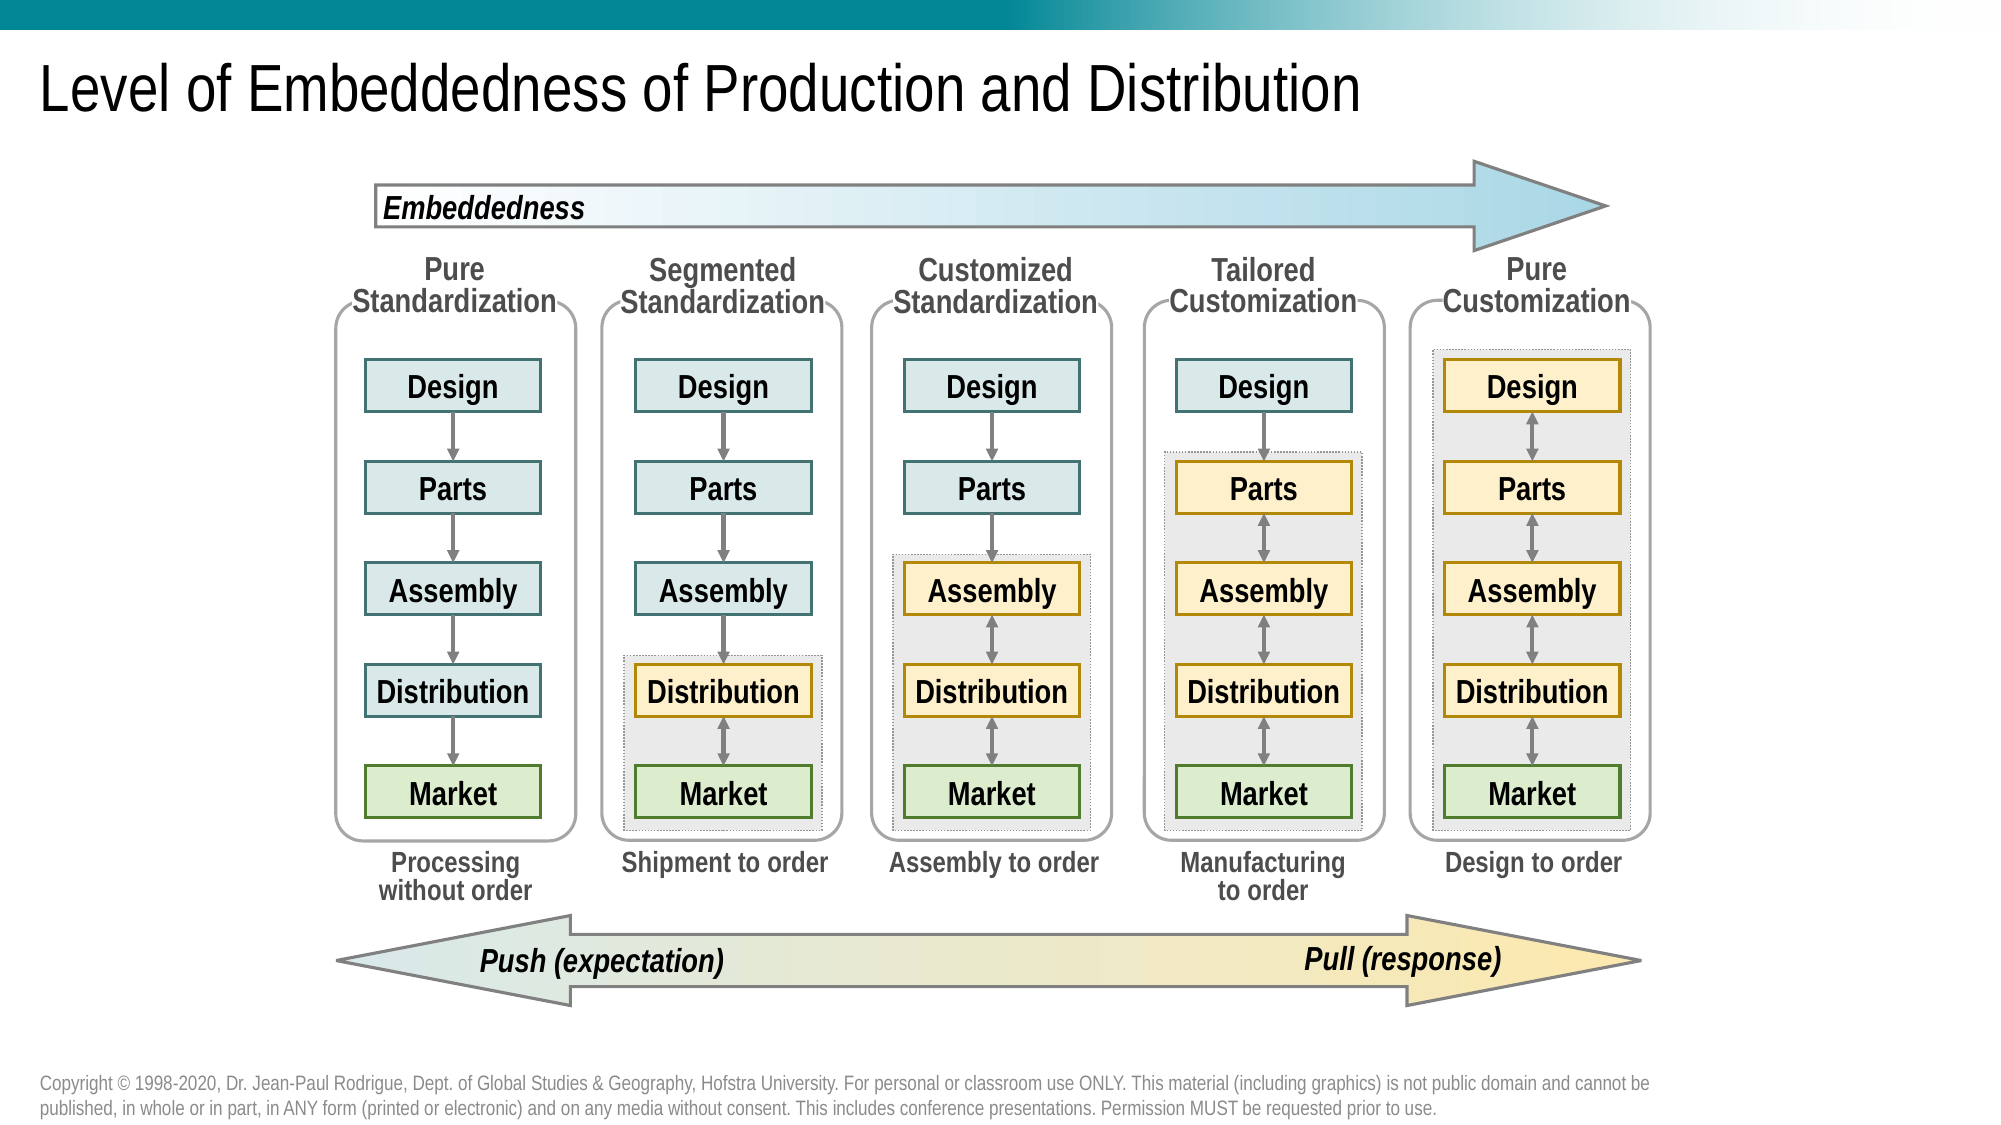

# Level of Embeddedness of Production and Distribution
 Embeddedness
Pure
Standardization
Pure
Customization
Tailored
Customization
Segmented
Standardization
Customized
Standardization

Design
Design
Design
Design
Design

Parts
Parts
Parts
Parts
Parts

Assembly
Assembly
Assembly
Assembly
Assembly

Distribution
Distribution
Distribution
Distribution
Distribution
Market
Market
Market
Market
Market
Processing
without order
Manufacturing
to order
Shipment to order
Assembly to order
Design to order

Pull (response)
Push (expectation)
Copyright © 1998-2020, Dr. Jean-Paul Rodrigue, Dept. of Global Studies & Geography, Hofstra University. For personal or classroom use ONLY. This material (including graphics) is not public domain and cannot be published, in whole or in part, in ANY form (printed or electronic) and on any media without consent. This includes conference presentations. Permission MUST be requested prior to use.